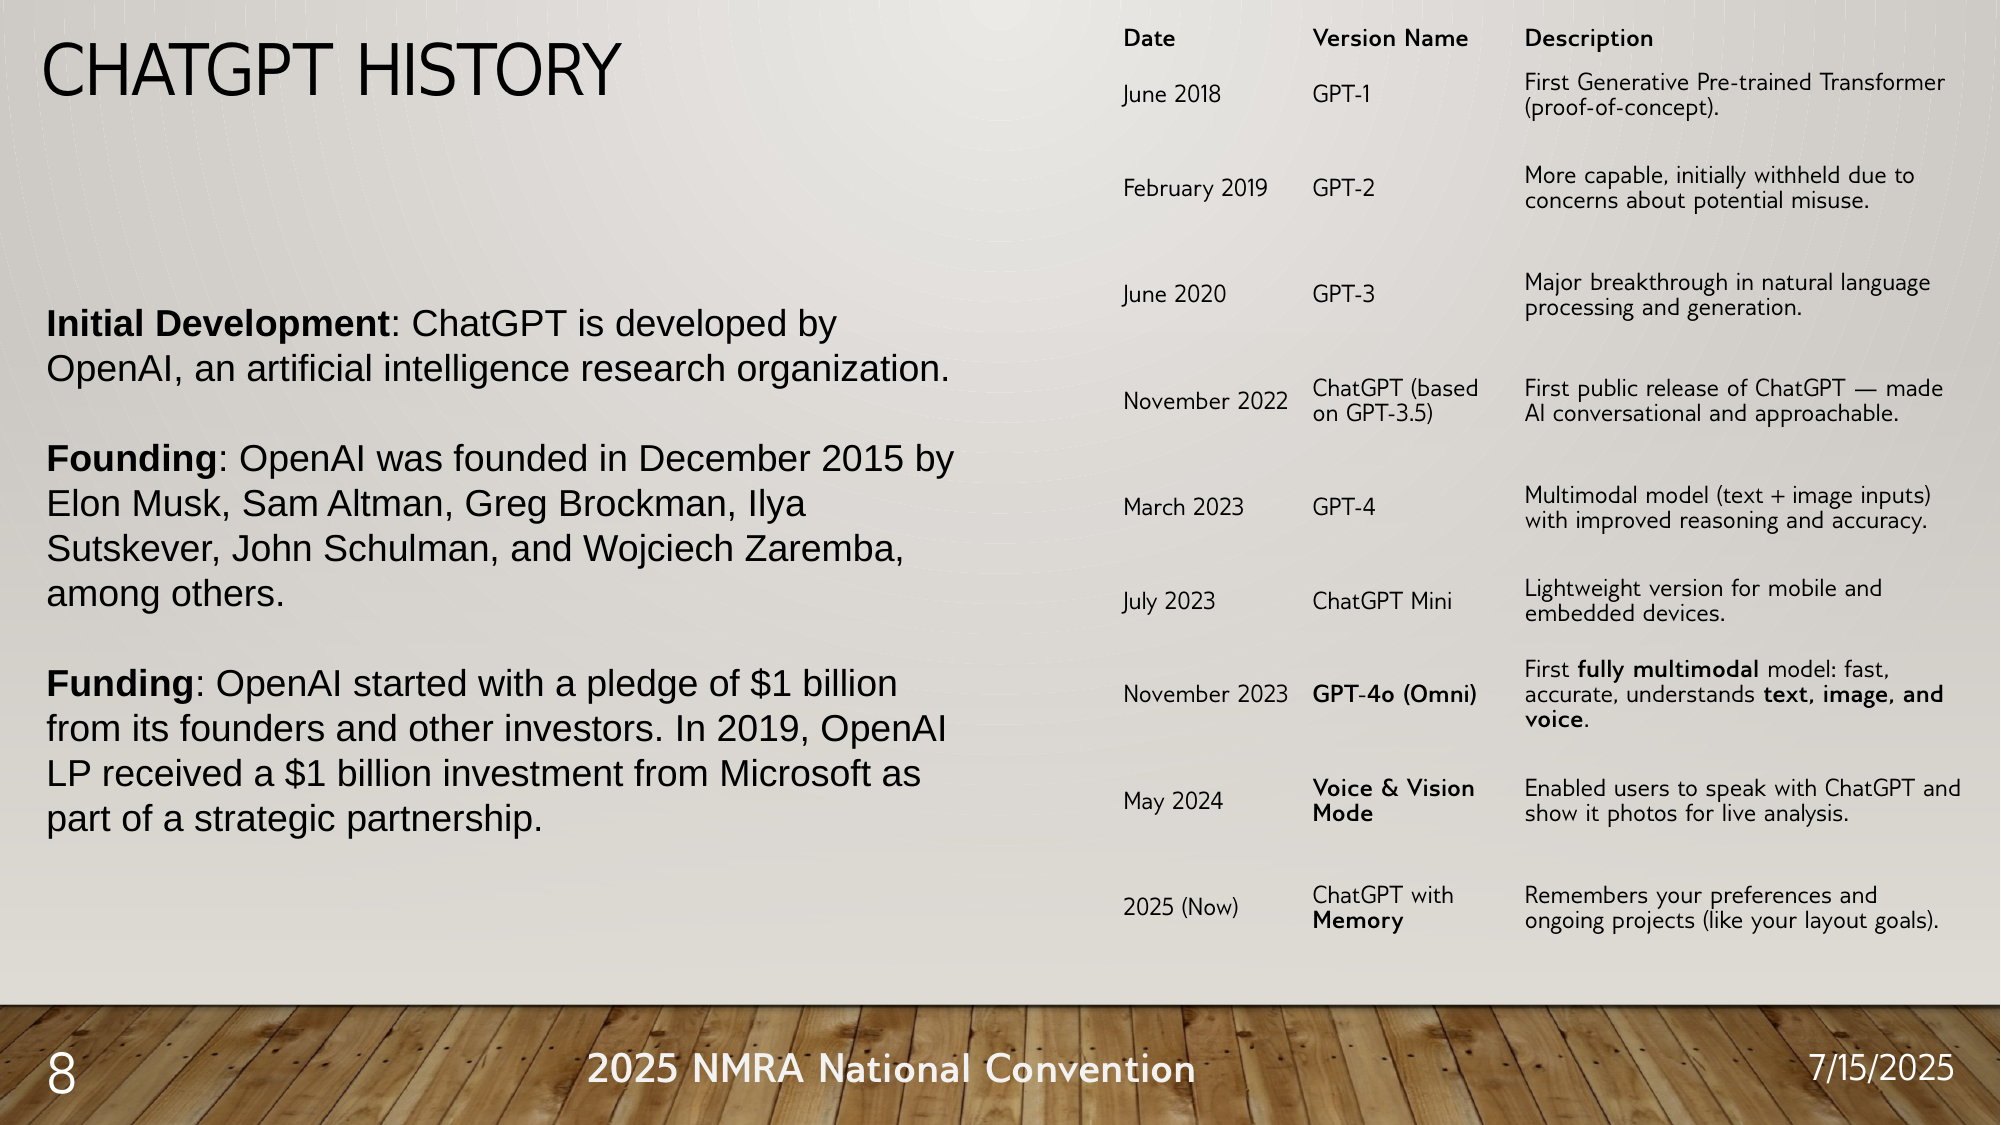

CHATGPT HISTORY
| Date | Version Name | Description |
| --- | --- | --- |
| June 2018 | GPT-1 | First Generative Pre-trained Transformer (proof-of-concept). |
| February 2019 | GPT-2 | More capable, initially withheld due to concerns about potential misuse. |
| June 2020 | GPT-3 | Major breakthrough in natural language processing and generation. |
| November 2022 | ChatGPT (based on GPT-3.5) | First public release of ChatGPT — made AI conversational and approachable. |
| March 2023 | GPT-4 | Multimodal model (text + image inputs) with improved reasoning and accuracy. |
| July 2023 | ChatGPT Mini | Lightweight version for mobile and embedded devices. |
| November 2023 | GPT-4o (Omni) | First fully multimodal model: fast, accurate, understands text, image, and voice. |
| May 2024 | Voice & Vision Mode | Enabled users to speak with ChatGPT and show it photos for live analysis. |
| 2025 (Now) | ChatGPT with Memory | Remembers your preferences and ongoing projects (like your layout goals). |
Initial Development: ChatGPT is developed by OpenAI, an artificial intelligence research organization.

Founding: OpenAI was founded in December 2015 by Elon Musk, Sam Altman, Greg Brockman, Ilya Sutskever, John Schulman, and Wojciech Zaremba, among others.

Funding: OpenAI started with a pledge of $1 billion from its founders and other investors. In 2019, OpenAI LP received a $1 billion investment from Microsoft as part of a strategic partnership.
8
2025 NMRA National Convention
7/15/2025